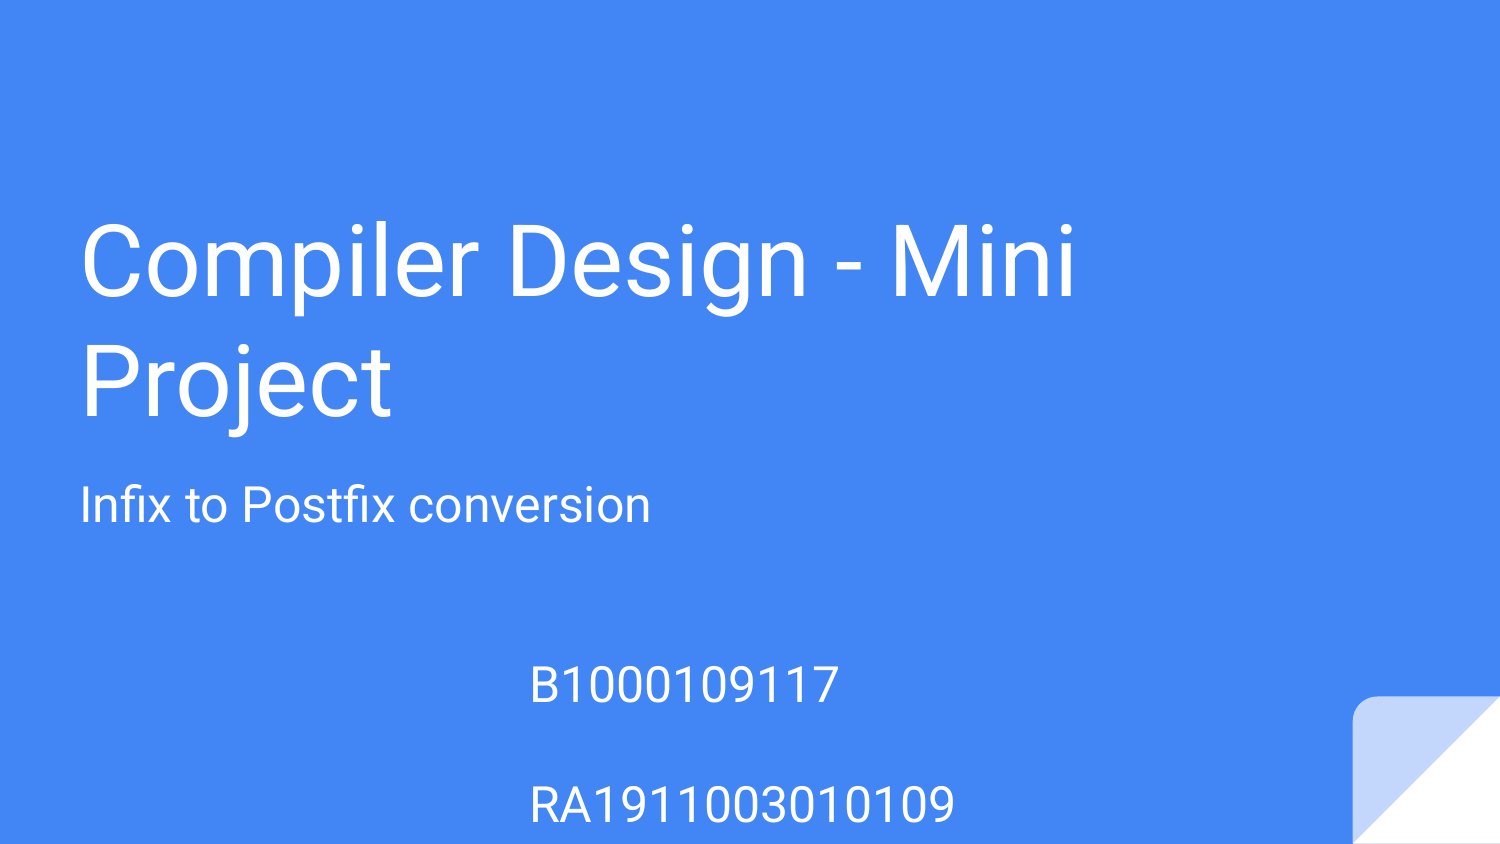

# Compiler Design - Mini Project
Infix to Postfix conversion

											B1000109117
											RA1911003010109
											RA1911003010117